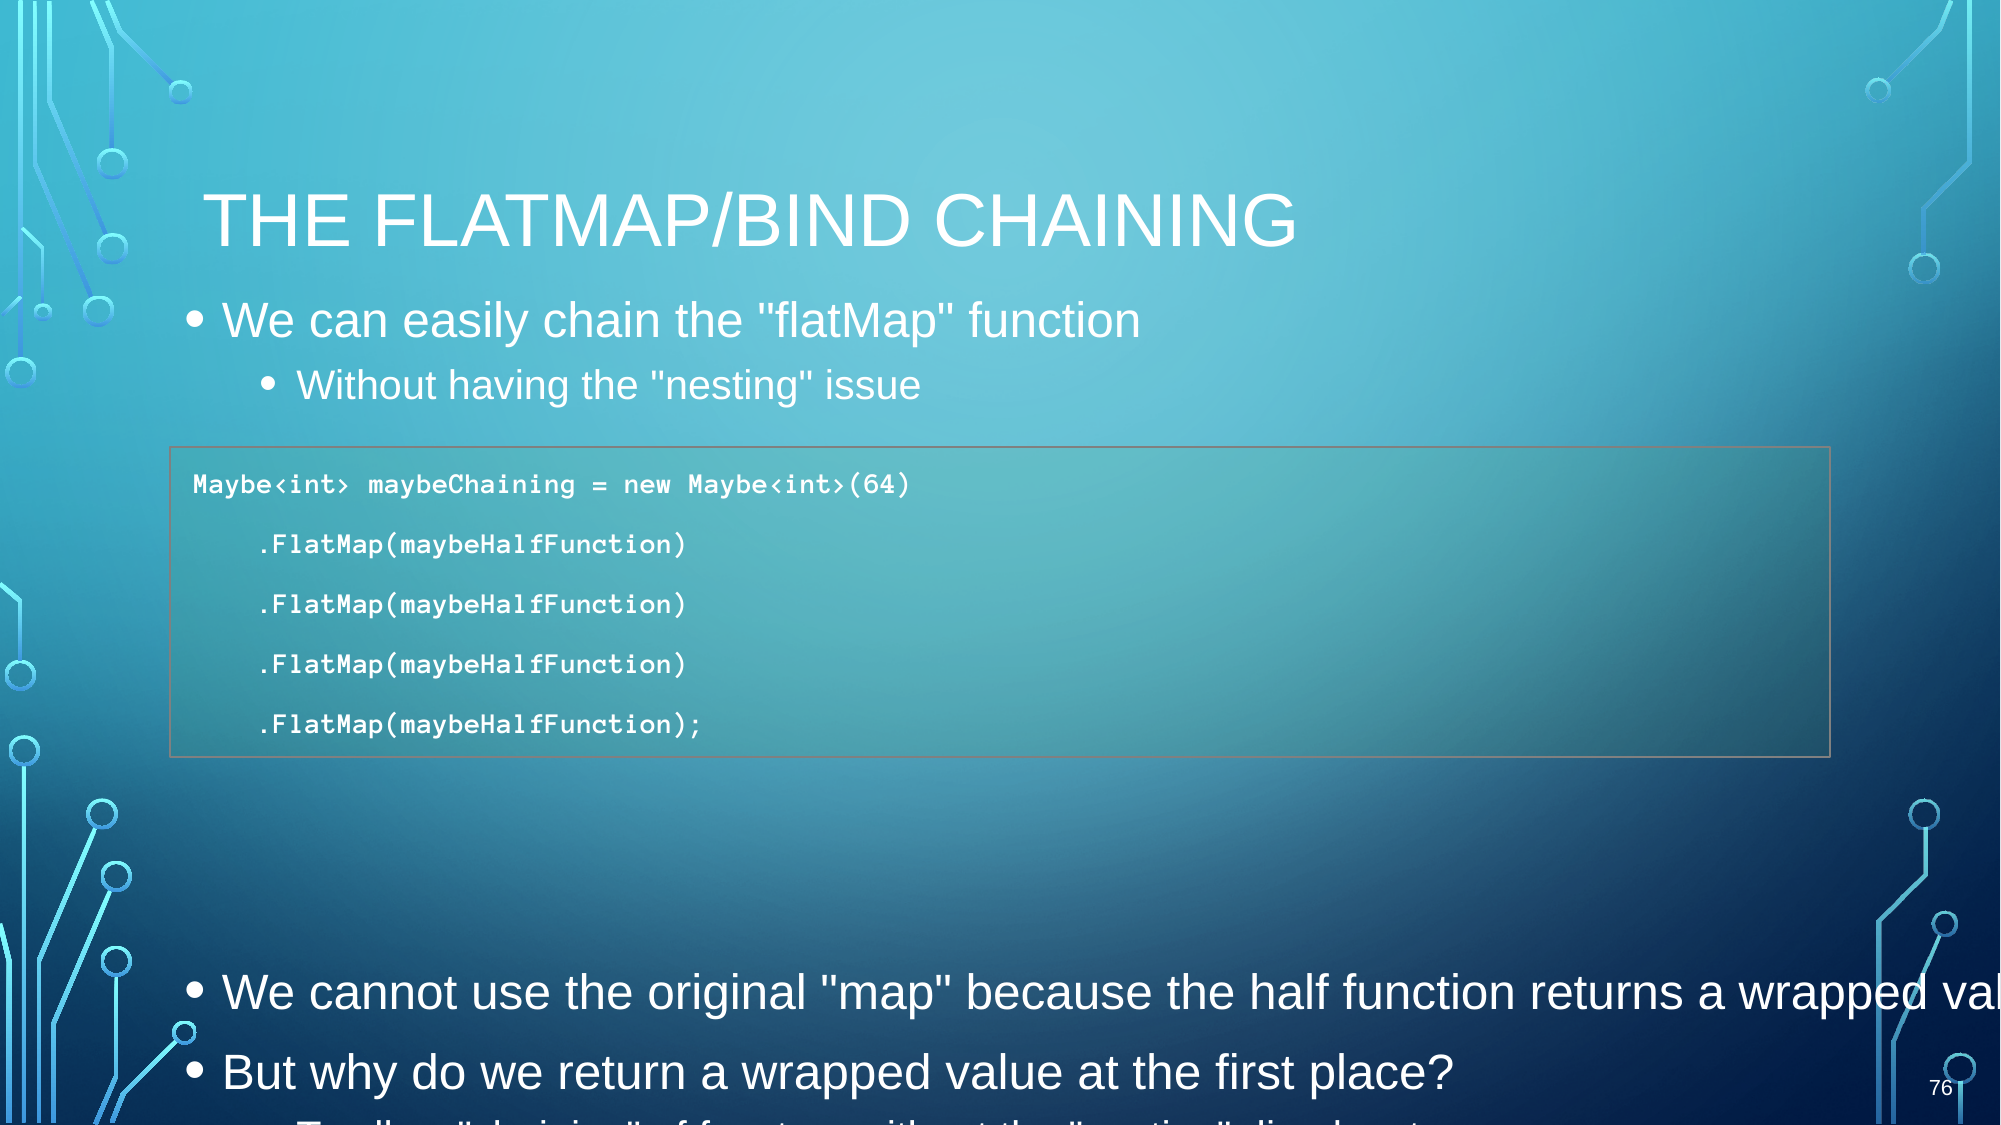

# The flatmap/bind chaining
We can easily chain the "flatMap" function
Without having the "nesting" issue

We cannot use the original "map" because the half function returns a wrapped value
But why do we return a wrapped value at the first place?
To allow "chaining" of functors without the "nesting" disadvantage
Maybe<int> maybeChaining = new Maybe<int>(64)
    .FlatMap(maybeHalfFunction)
    .FlatMap(maybeHalfFunction)
    .FlatMap(maybeHalfFunction)
    .FlatMap(maybeHalfFunction);
76